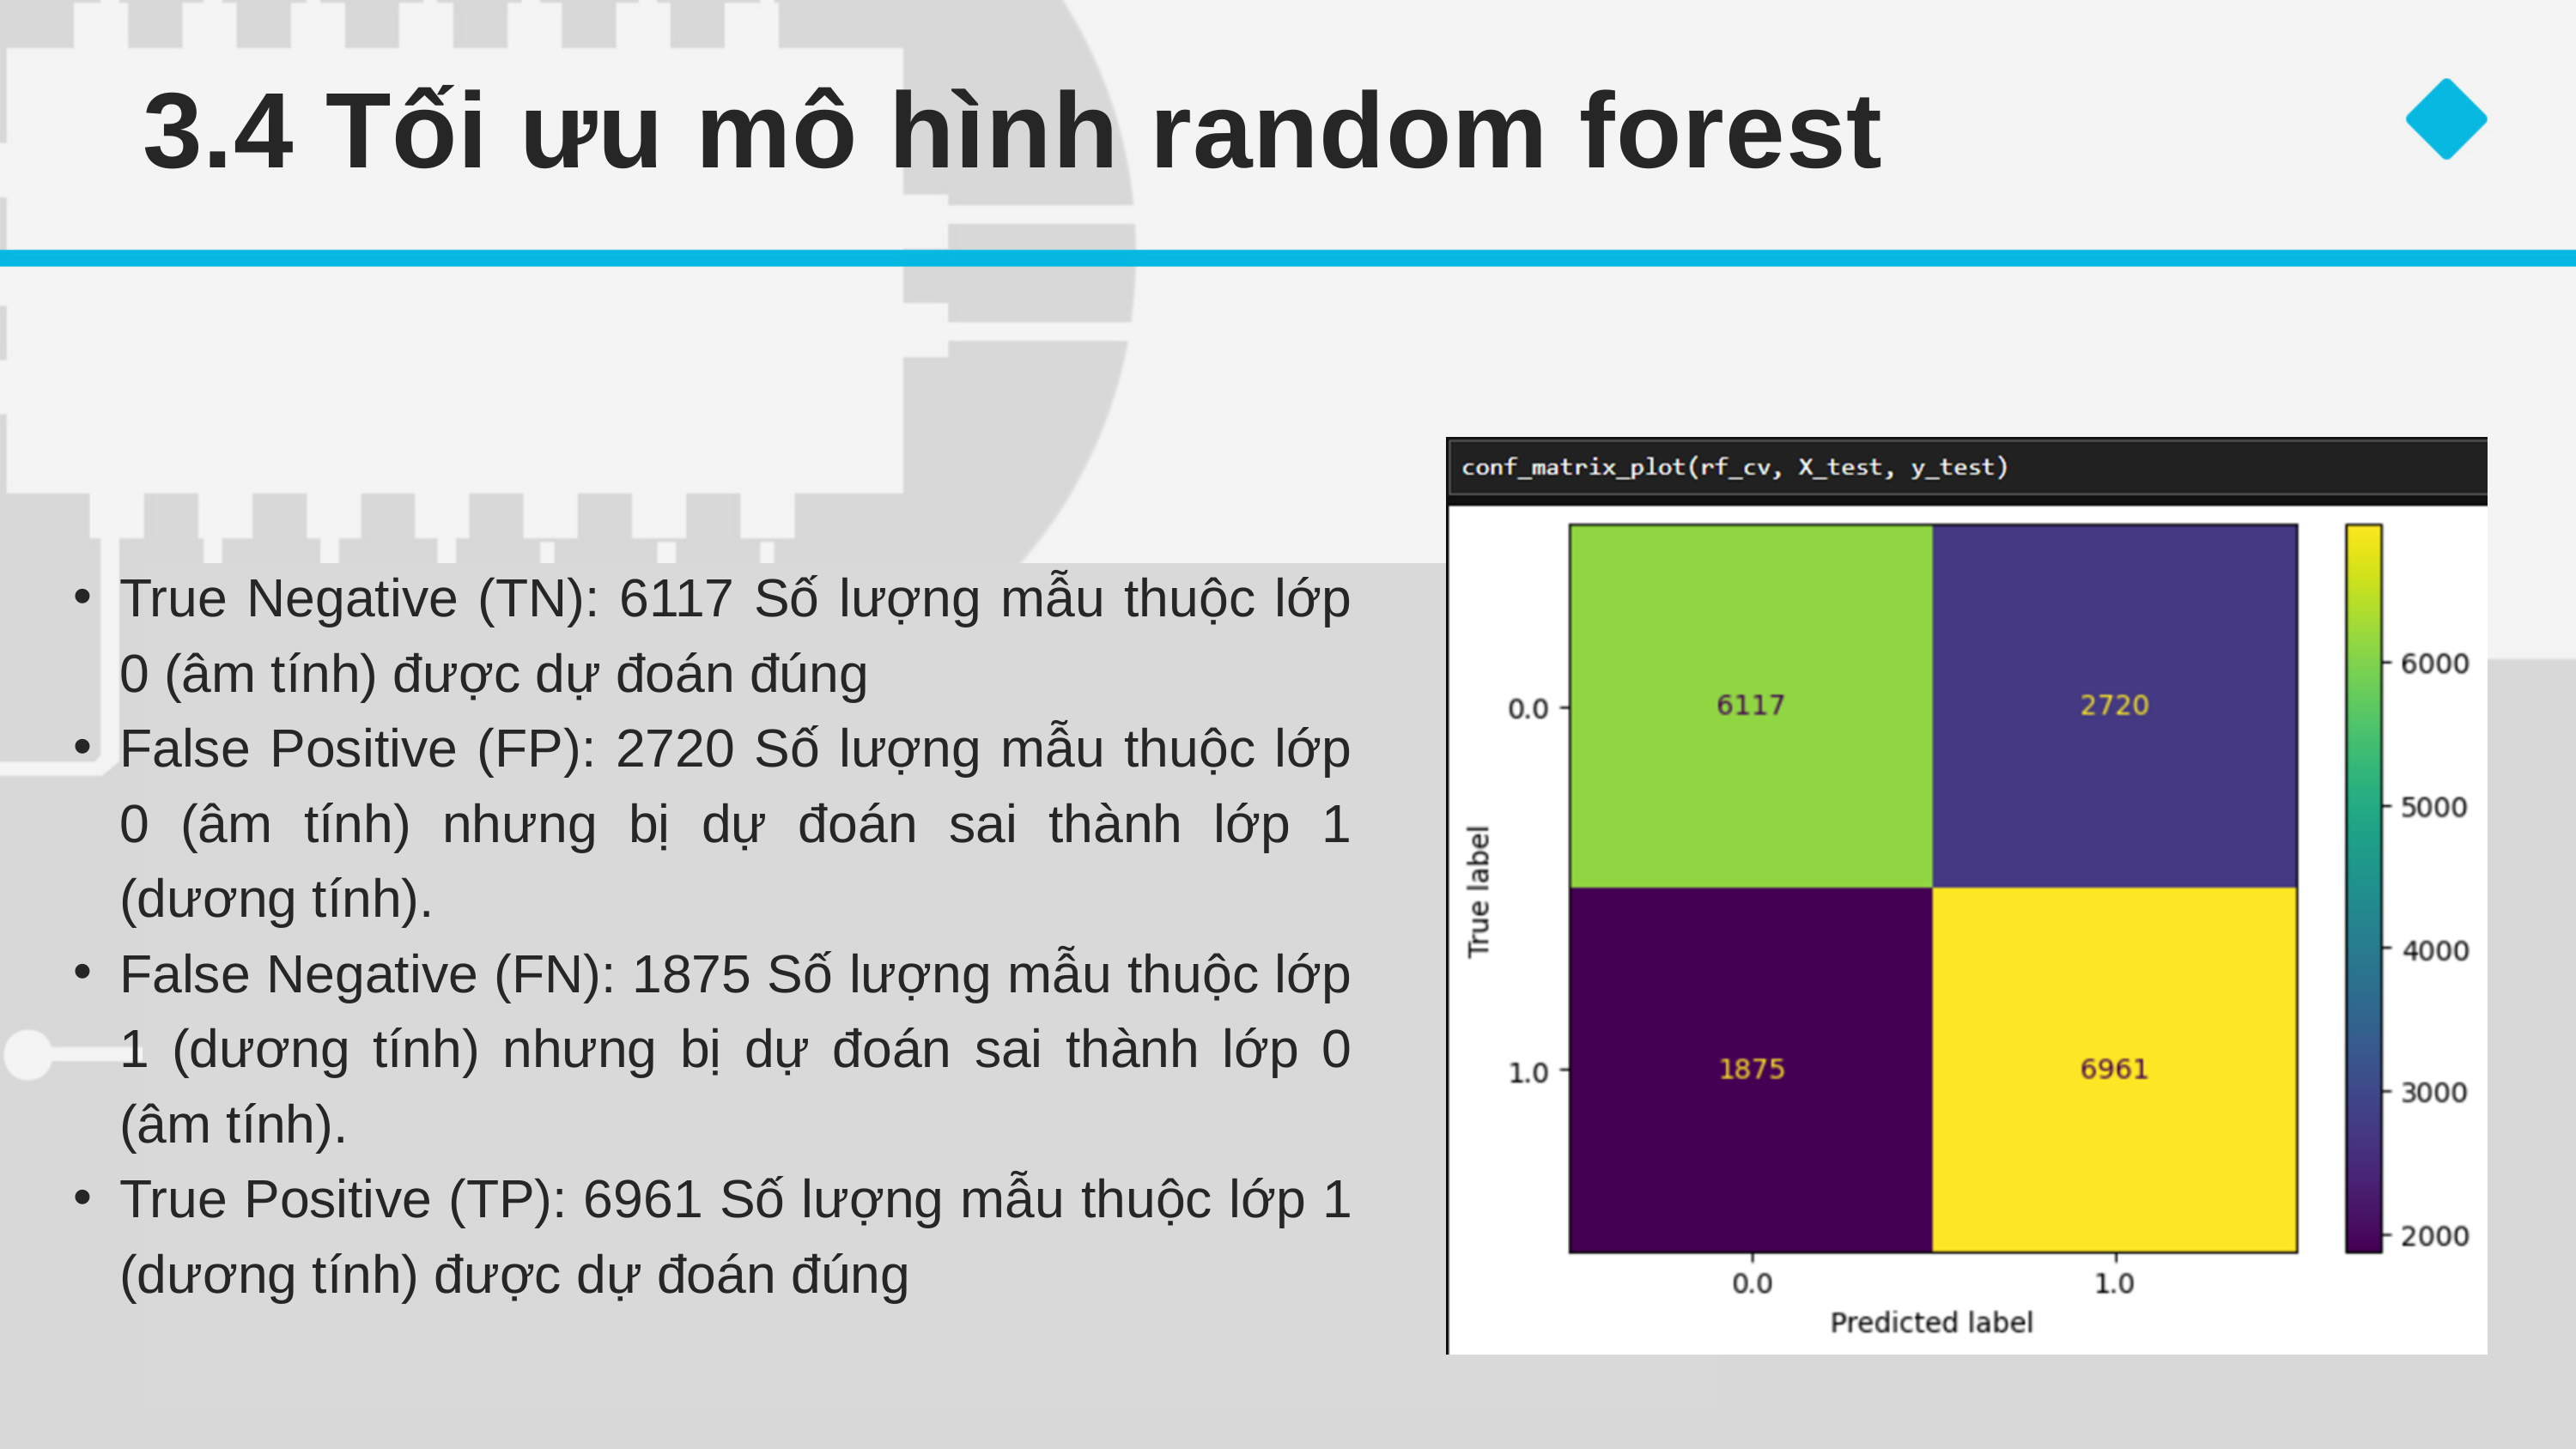

3.4 Tối ưu mô hình random forest

True Negative (TN): 6117 Số lượng mẫu thuộc lớp 0 (âm tính) được dự đoán đúng
False Positive (FP): 2720 Số lượng mẫu thuộc lớp 0 (âm tính) nhưng bị dự đoán sai thành lớp 1 (dương tính).
False Negative (FN): 1875 Số lượng mẫu thuộc lớp 1 (dương tính) nhưng bị dự đoán sai thành lớp 0 (âm tính).
True Positive (TP): 6961 Số lượng mẫu thuộc lớp 1 (dương tính) được dự đoán đúng